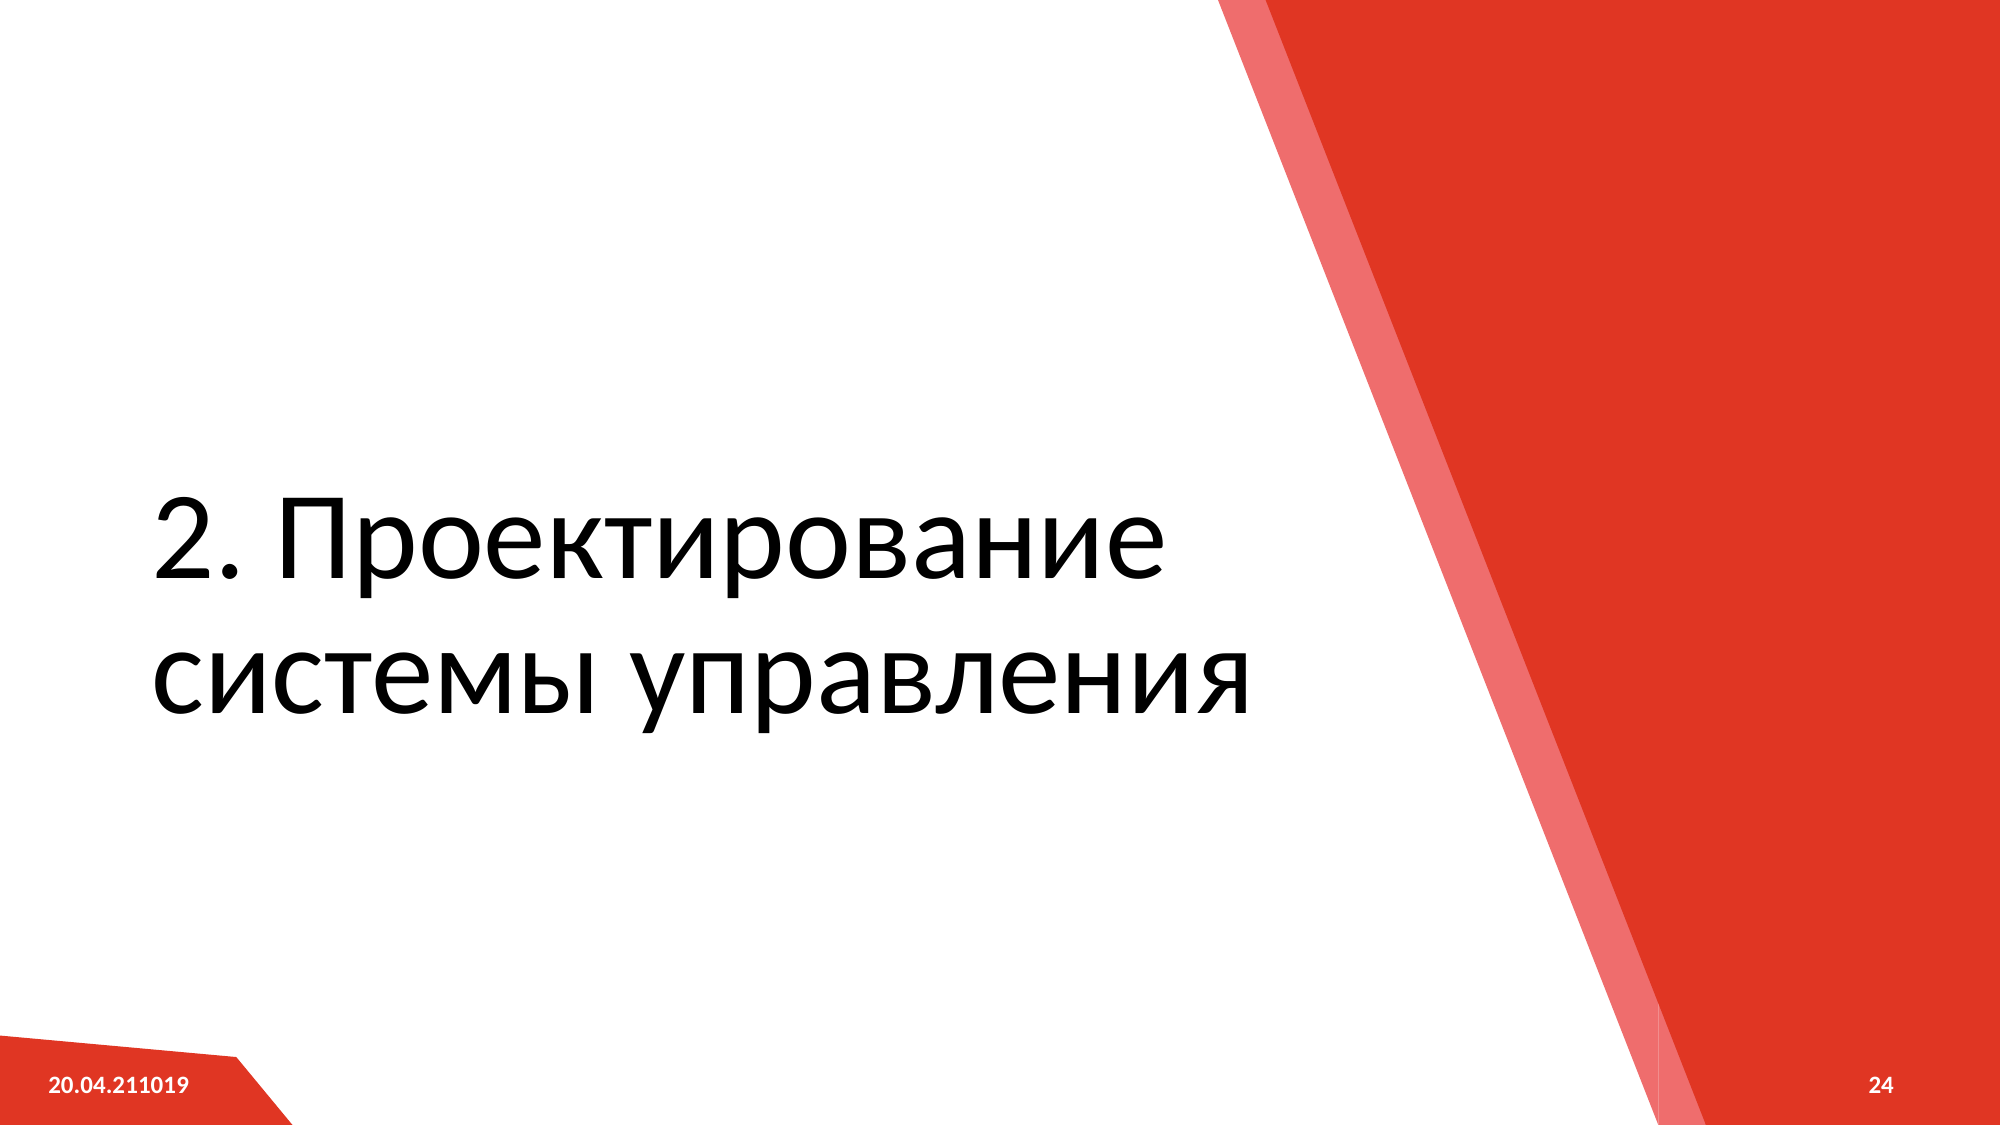

# 2. Проектирование системы управления

24
20.04.211019